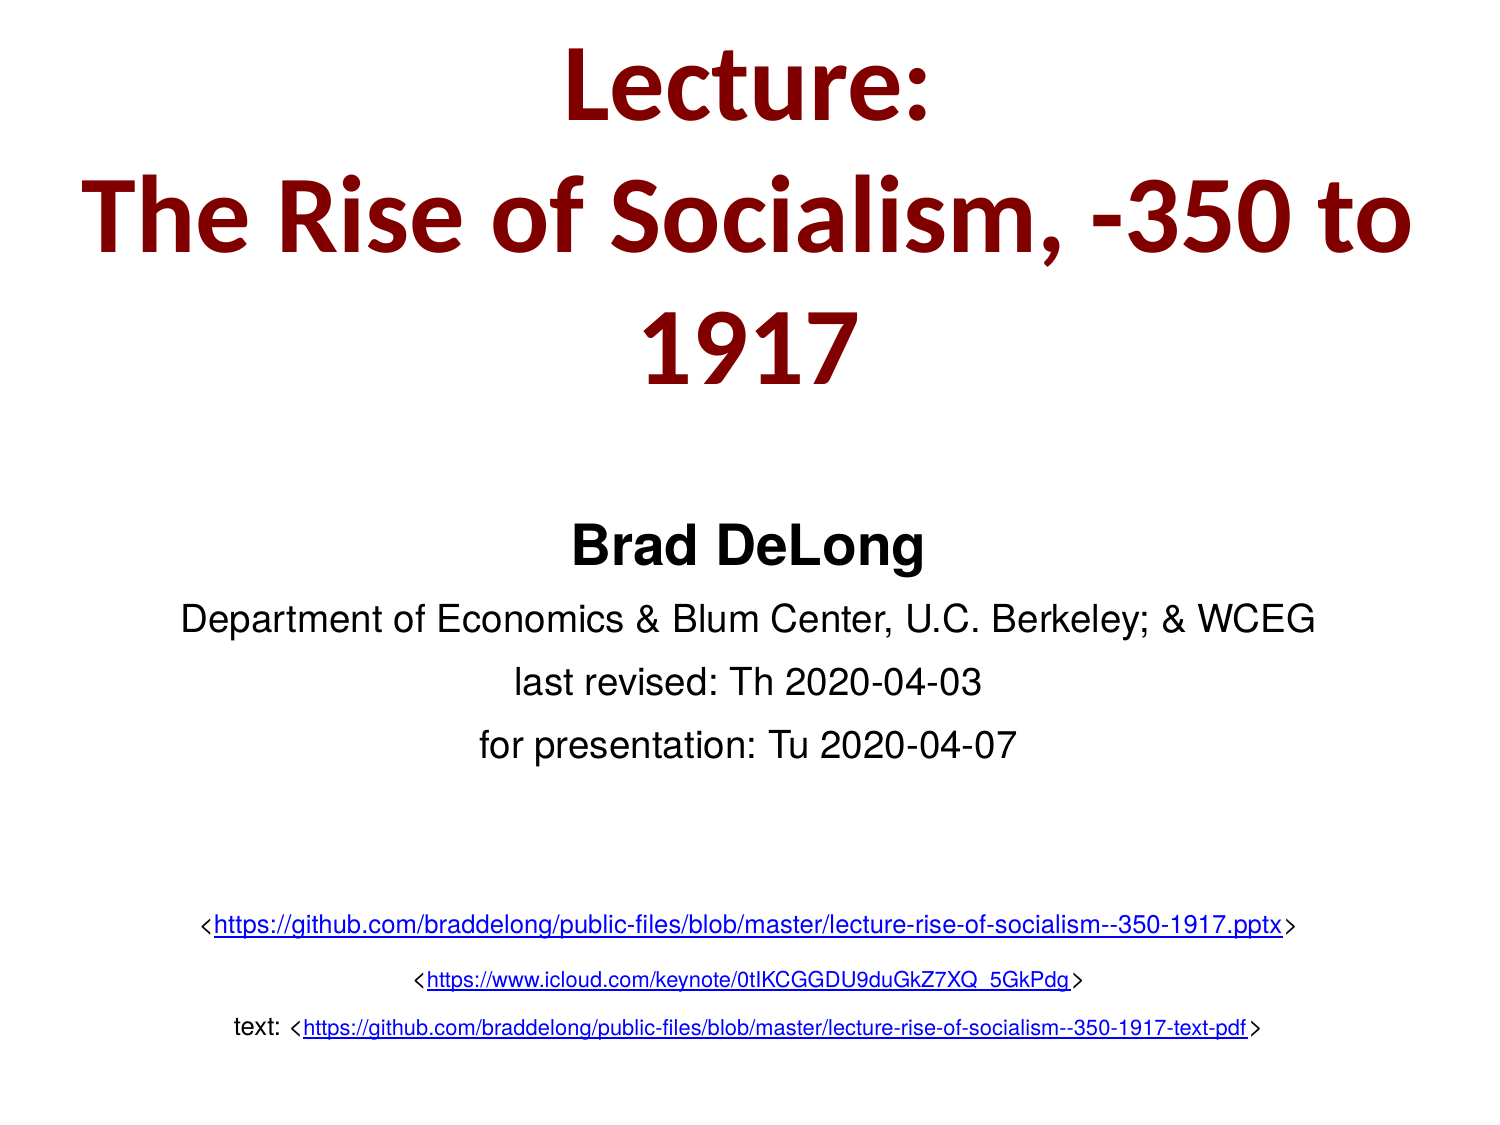

Lecture:
The Rise of Socialism, -350 to 1917

Brad DeLong
Department of Economics & Blum Center, U.C. Berkeley; & WCEG
last revised: Th 2020-04-03
for presentation: Tu 2020-04-07

<https://github.com/braddelong/public-files/blob/master/lecture-rise-of-socialism--350-1917.pptx>
<https://www.icloud.com/keynote/0tIKCGGDU9duGkZ7XQ_5GkPdg>
text: <https://github.com/braddelong/public-files/blob/master/lecture-rise-of-socialism--350-1917-text-pdf>